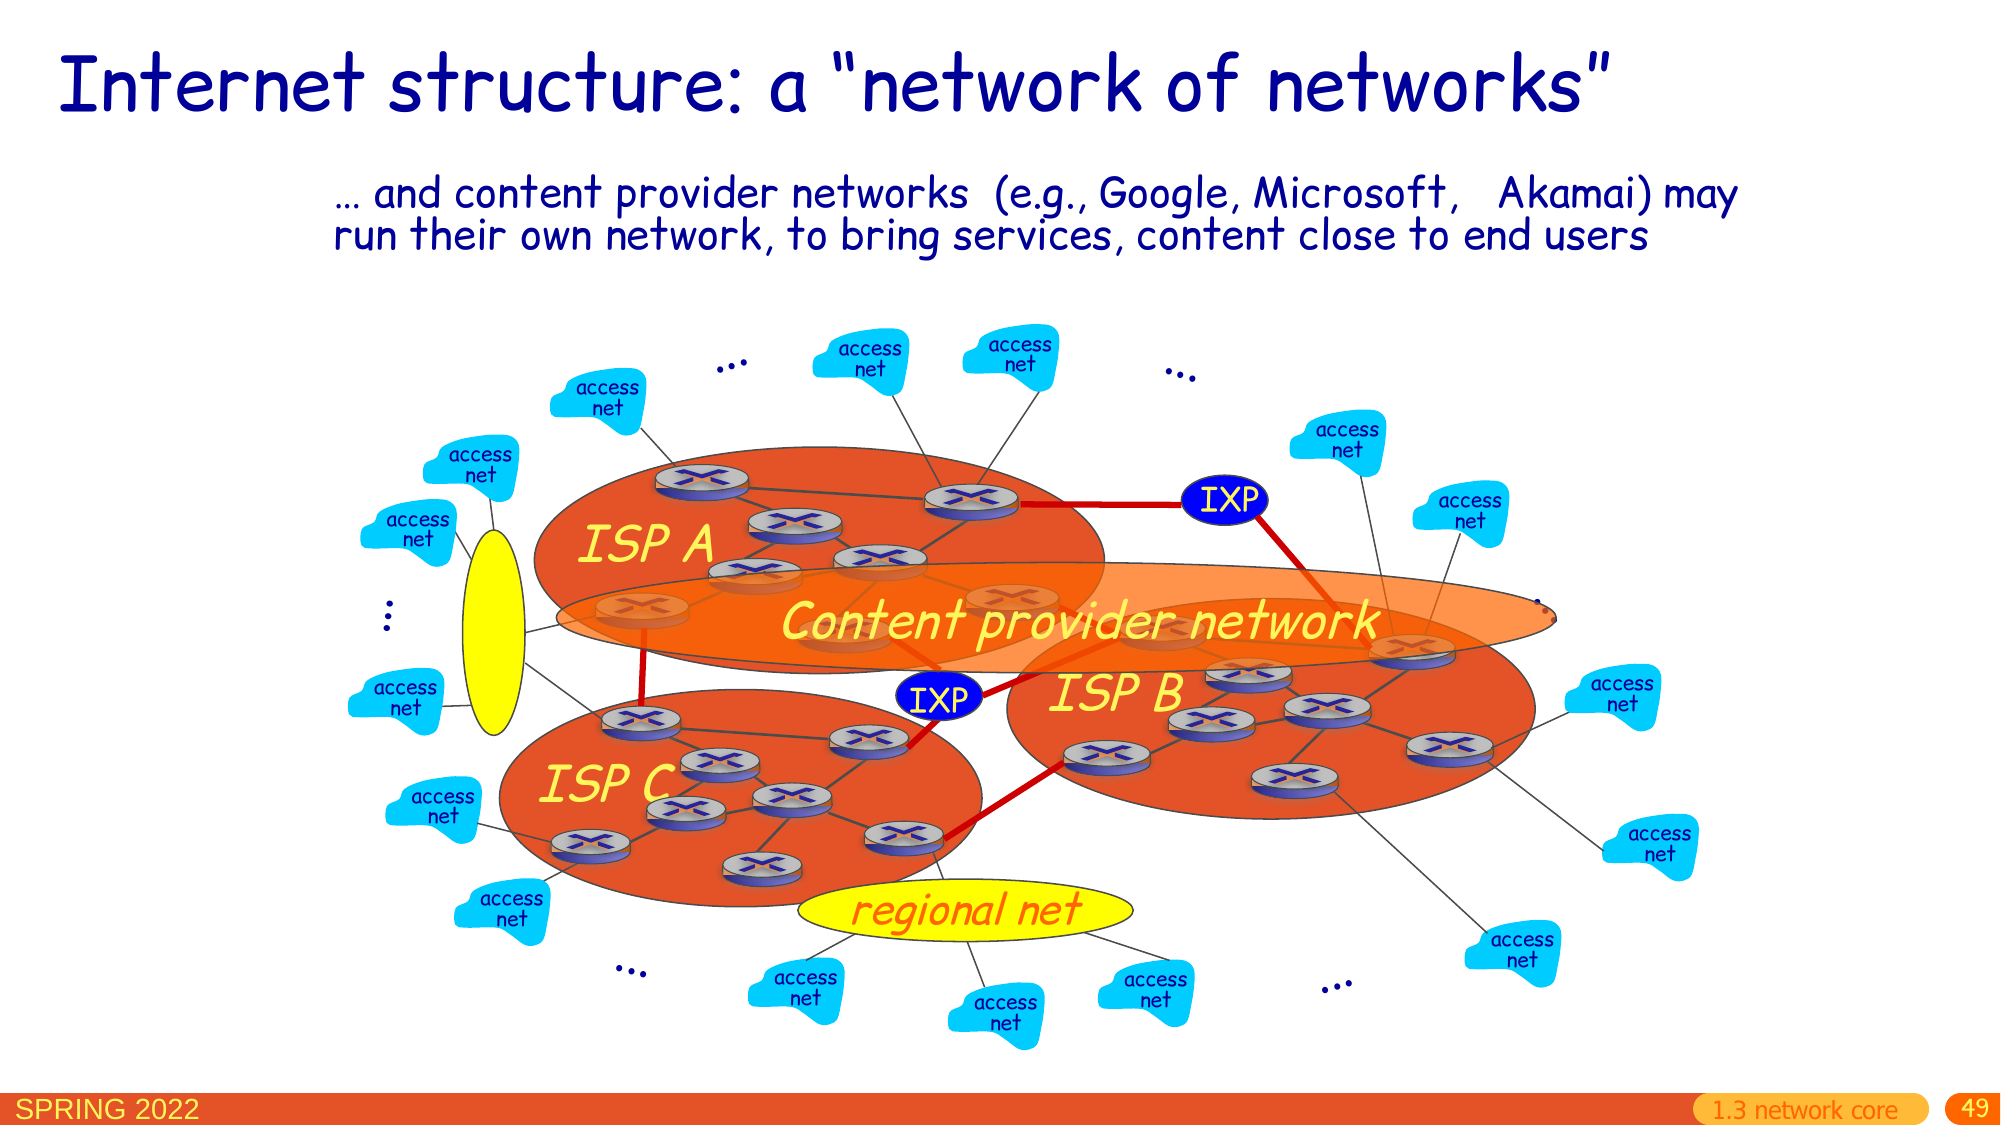

Internet structure: a “network of networks”
… and content provider networks  (e.g., Google, Microsoft,   Akamai) may run their own network, to bring services, content close to end users
…
…

access
net

access
net

access
net

access
net

access
net

IXP

access
net

access
net
ISP A

…

…
Content provider network

IXP
ISP B

access
net

access
net

ISP C

access
net

access
net

regional net

access
net

access
net
…

access
net

access
net
…

access
net
49
1.3 network core